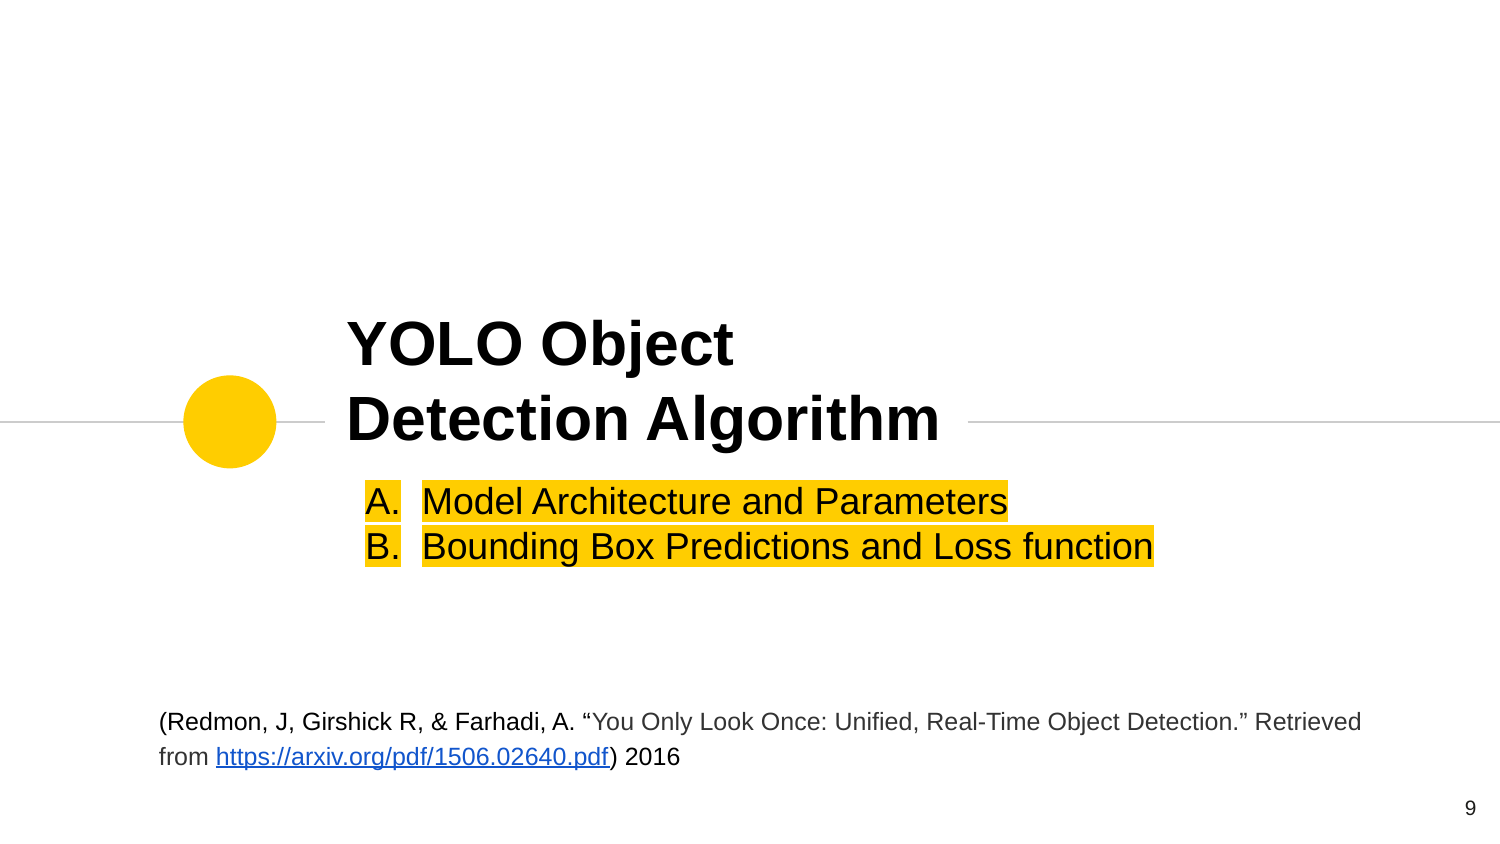

# YOLO Object Detection Algorithm
Model Architecture and Parameters
Bounding Box Predictions and Loss function
(Redmon, J, Girshick R, & Farhadi, A. “You Only Look Once: Unified, Real-Time Object Detection.” Retrieved from https://arxiv.org/pdf/1506.02640.pdf) 2016
9